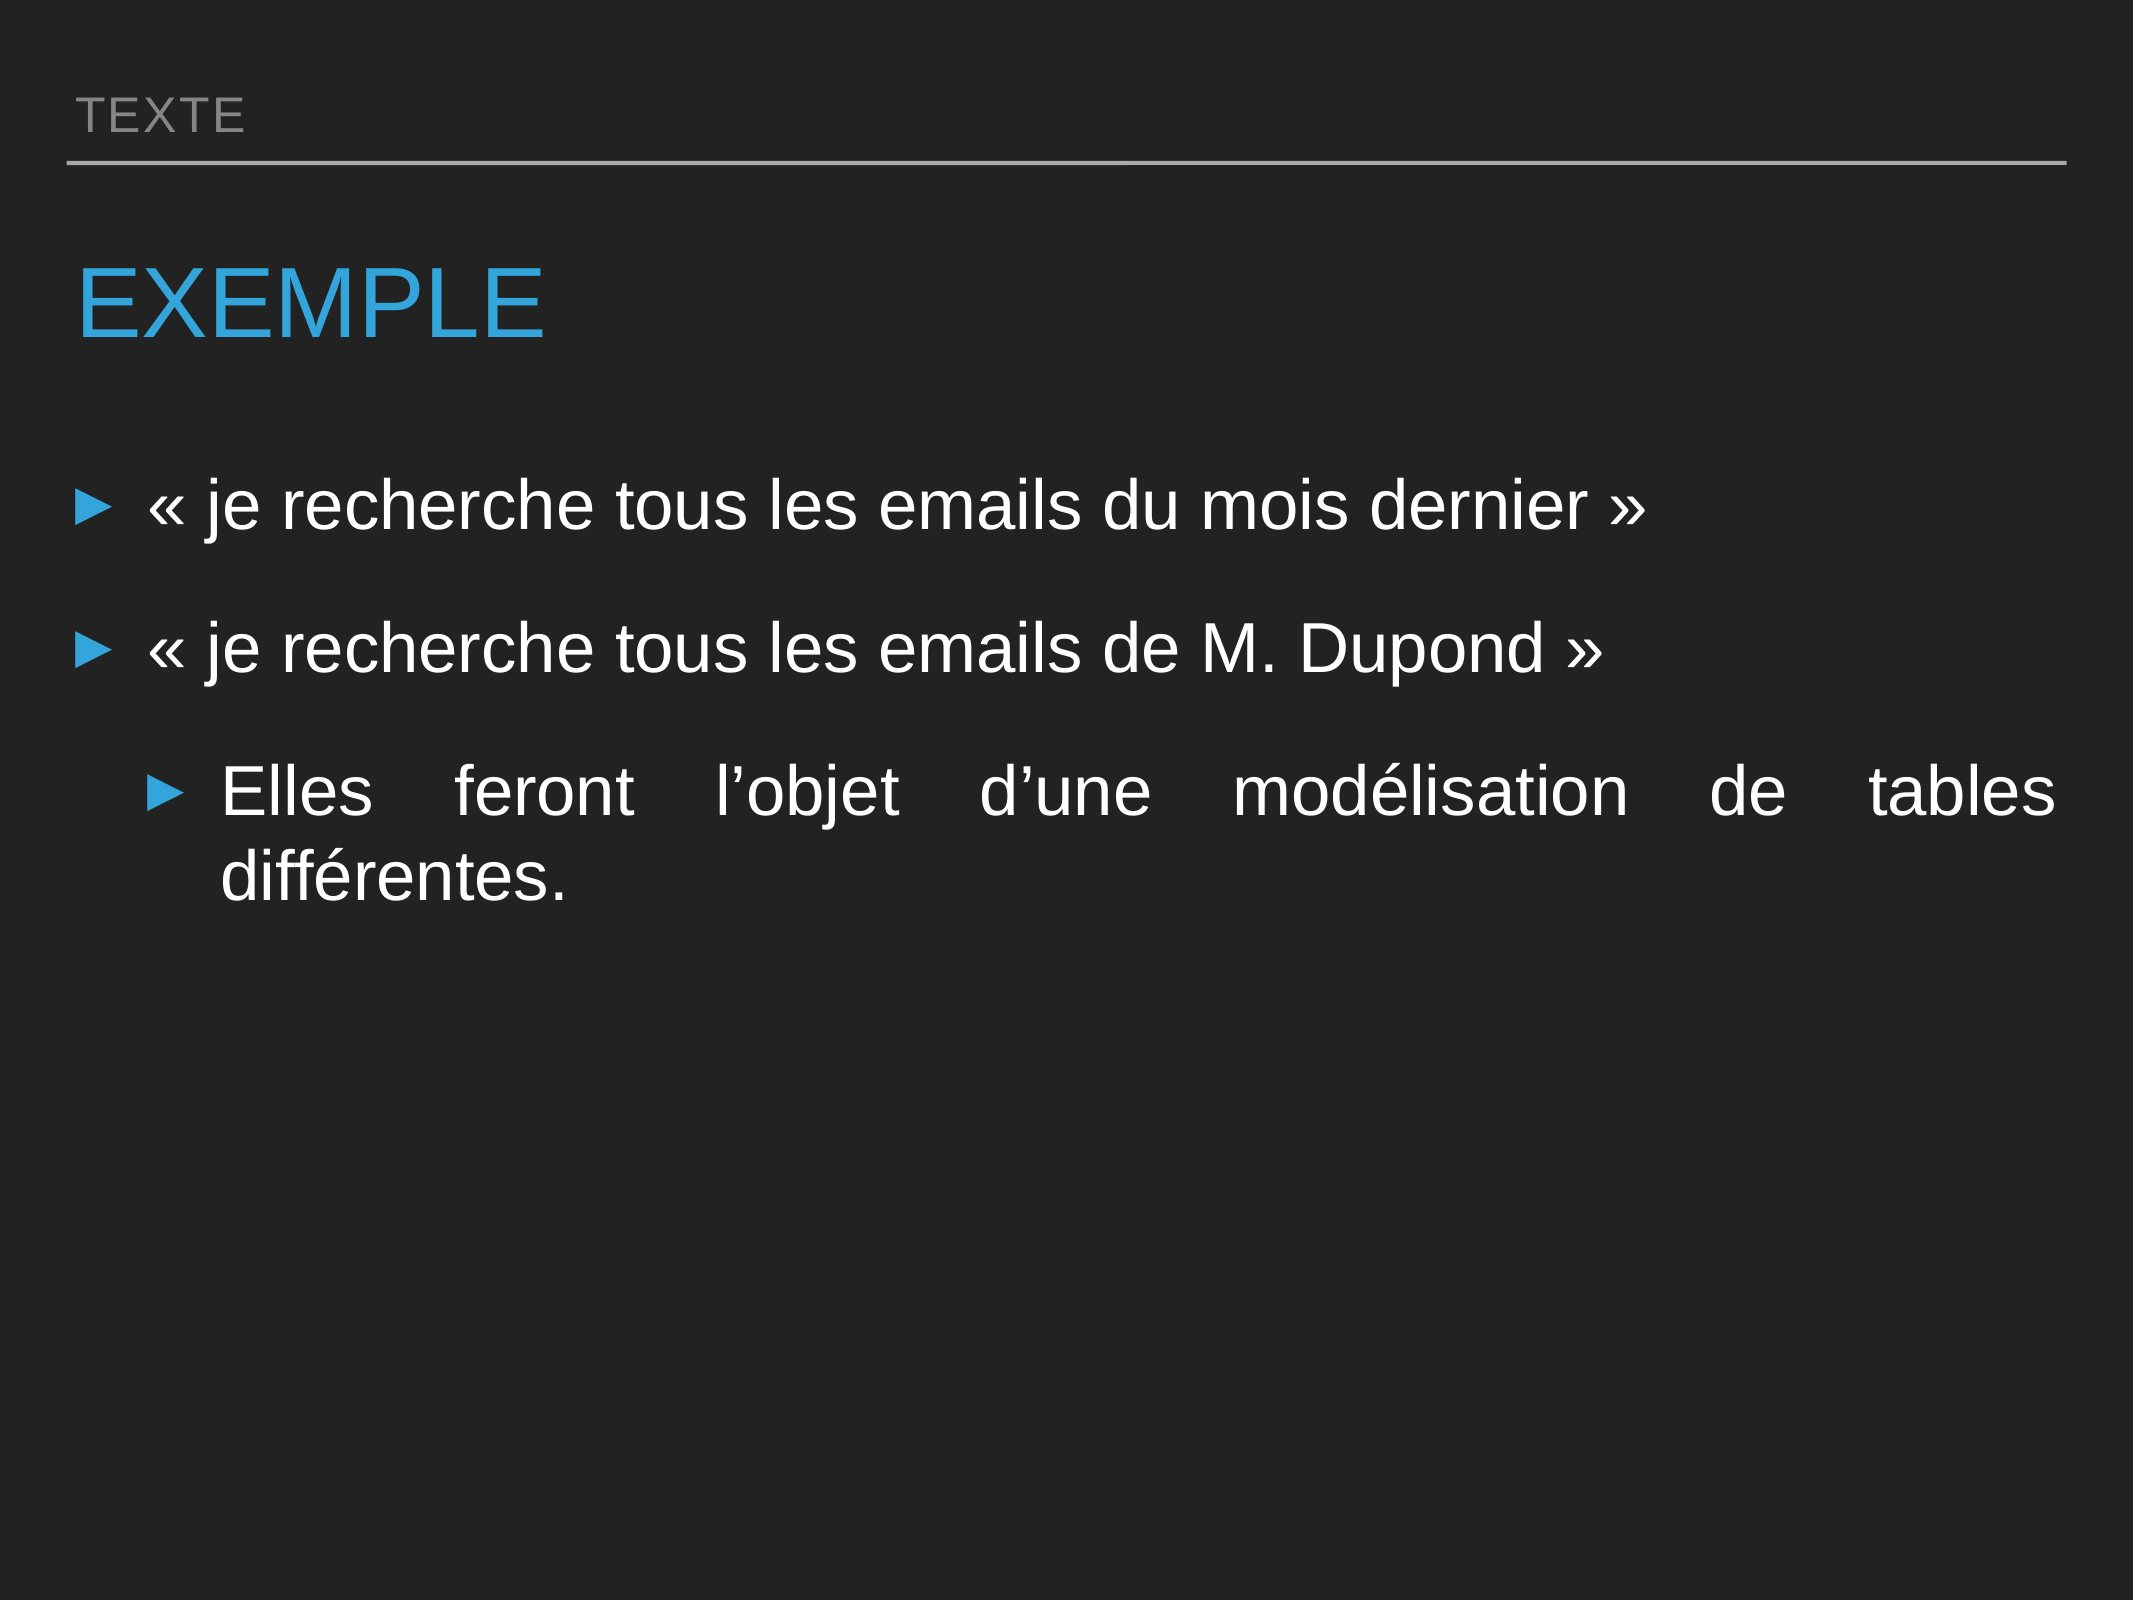

Texte
# Exemple
« je recherche tous les emails du mois dernier »
« je recherche tous les emails de M. Dupond »
Elles feront l’objet d’une modélisation de tables différentes.